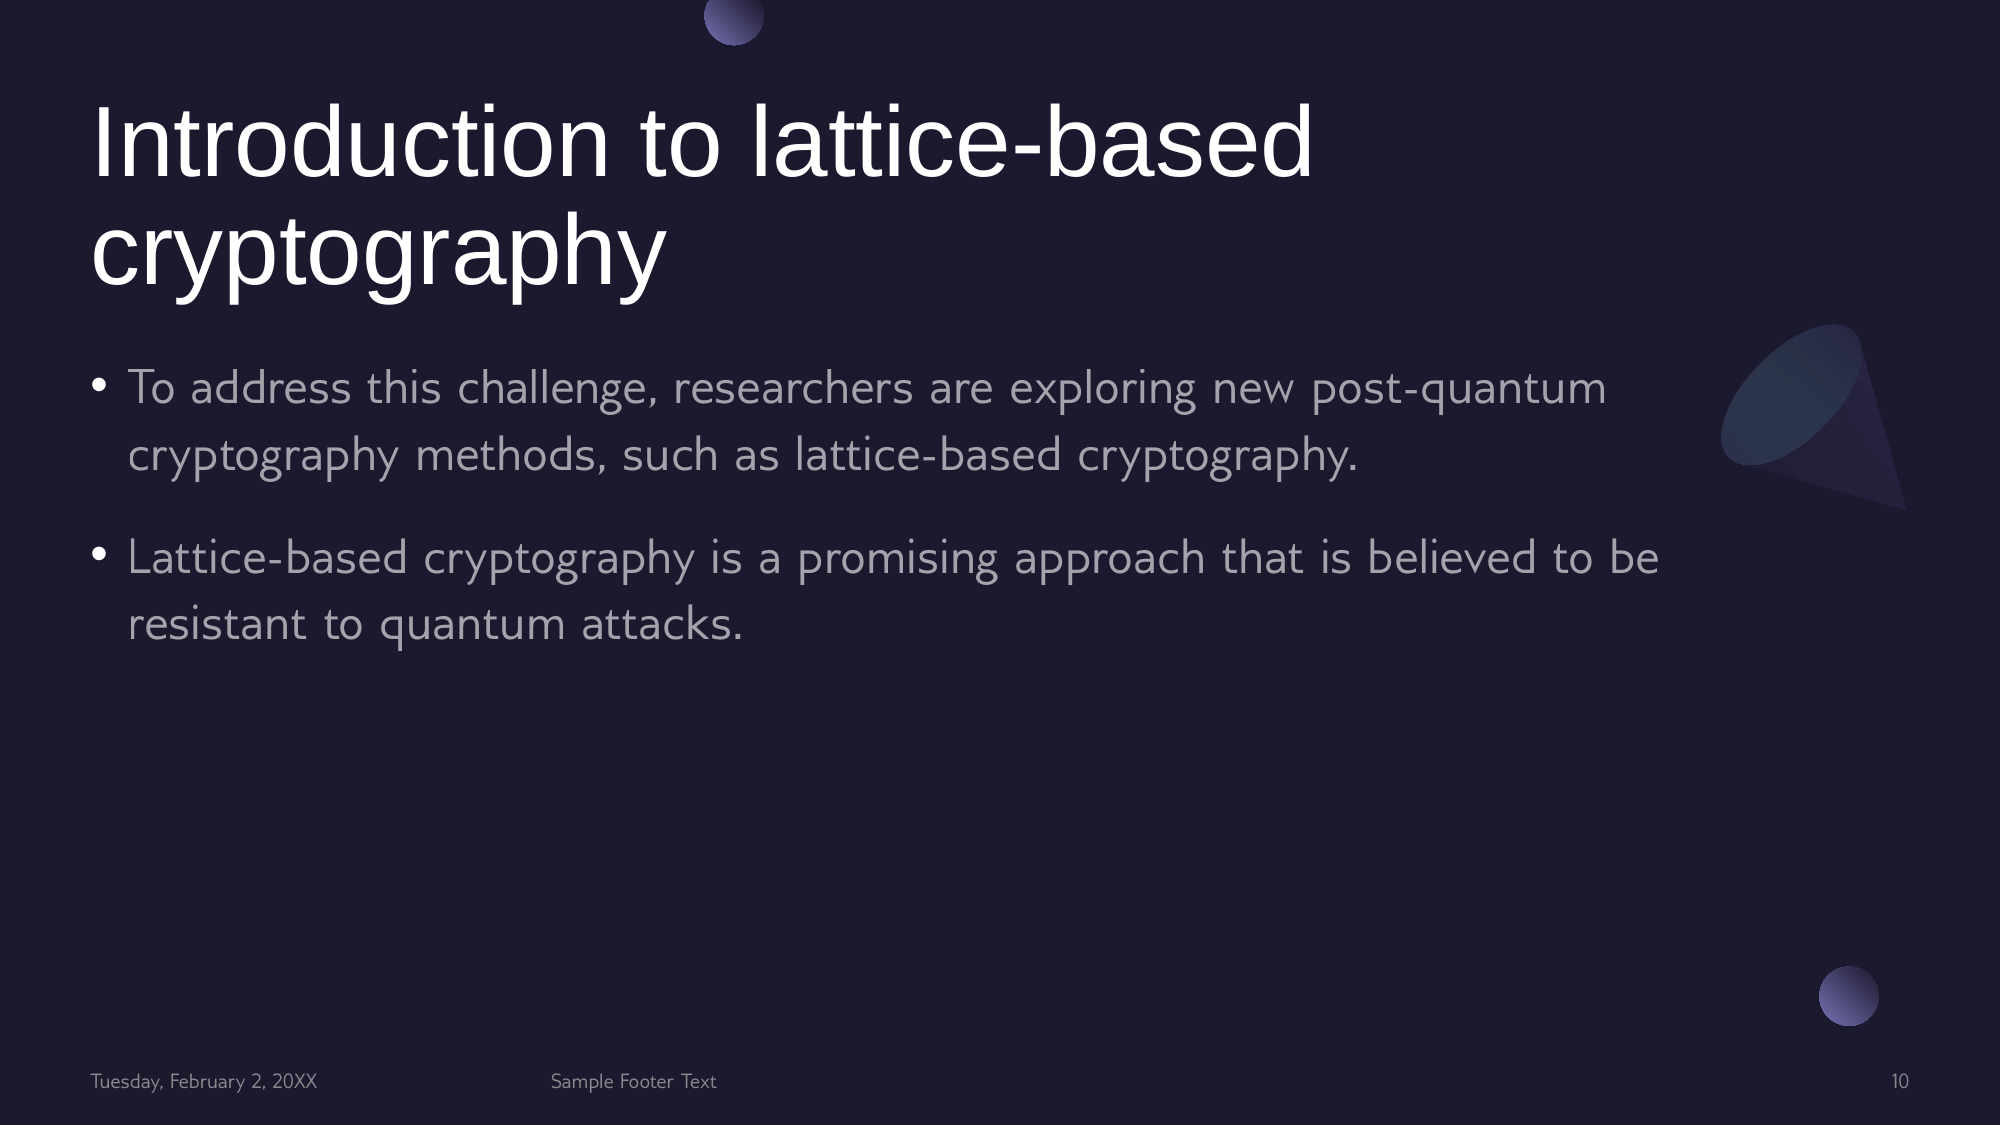

# Introduction to lattice-based cryptography

To address this challenge, researchers are exploring new post-quantum cryptography methods, such as lattice-based cryptography.
Lattice-based cryptography is a promising approach that is believed to be resistant to quantum attacks.
Tuesday, February 2, 20XX
Sample Footer Text
10